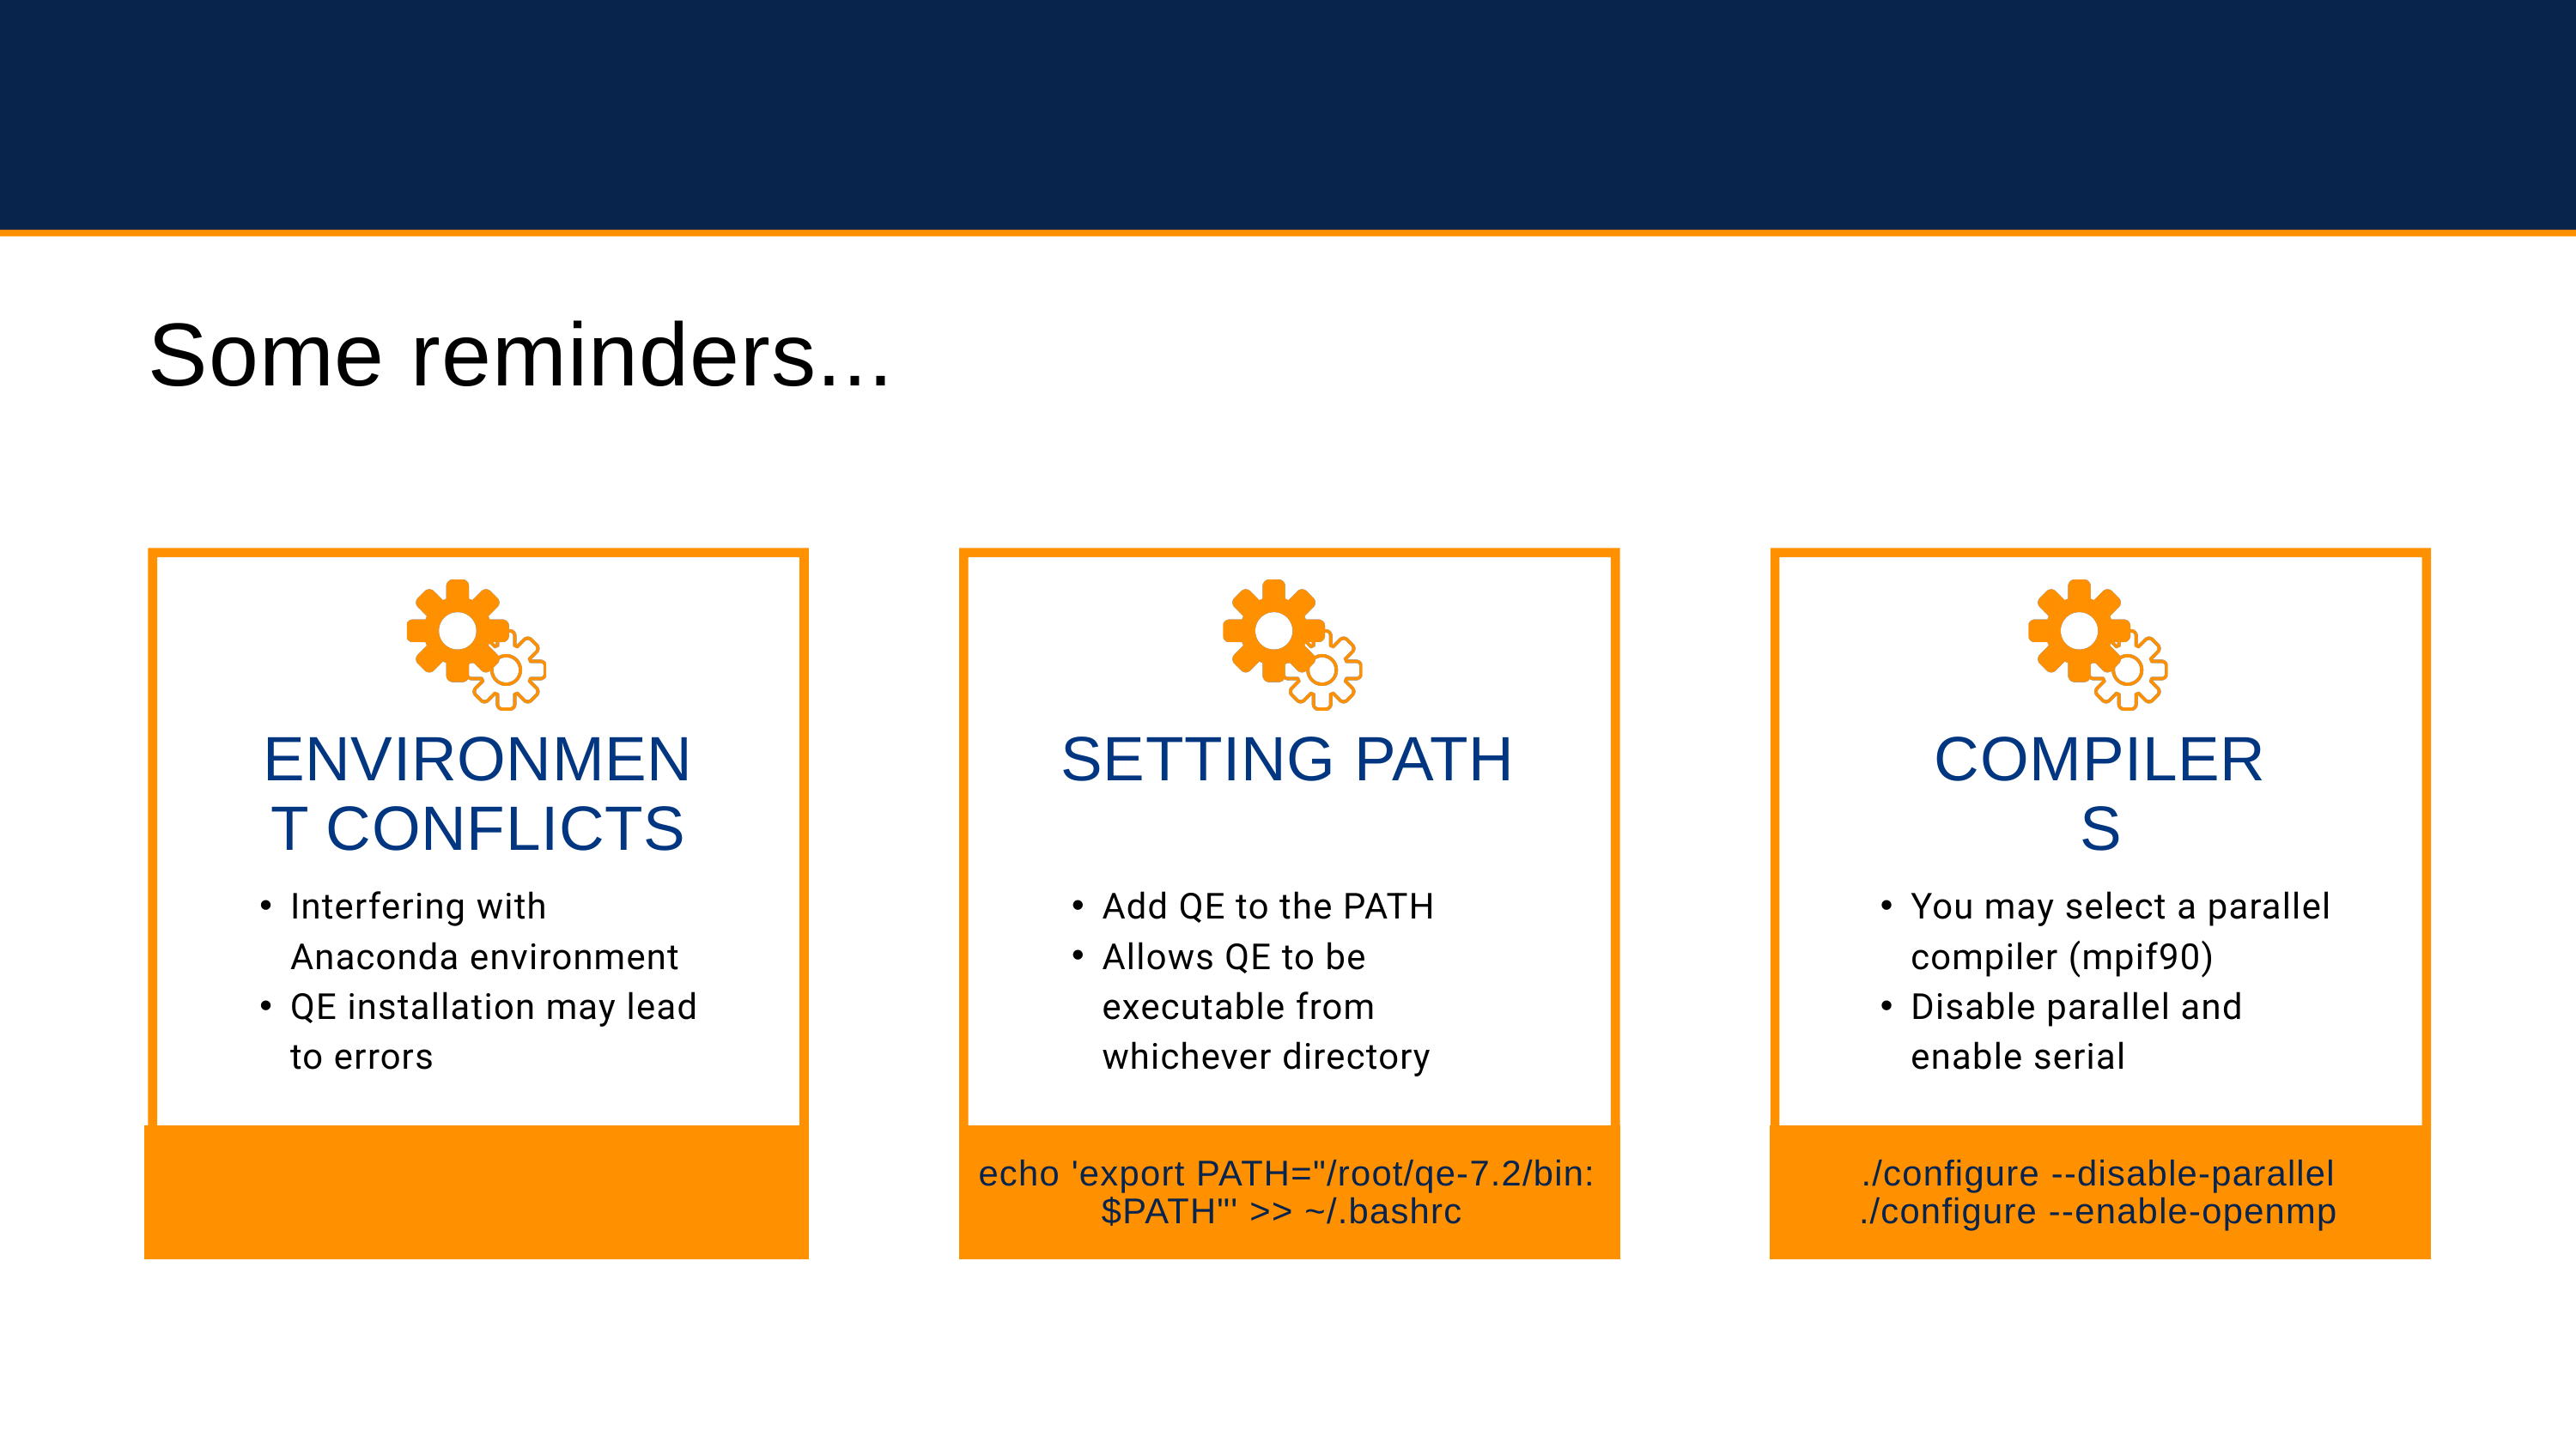

Some reminders...

ENVIRONMENT CONFLICTS
SETTING PATH
COMPILERS
Interfering with Anaconda environment
QE installation may lead to errors
Add QE to the PATH
Allows QE to be executable from whichever directory
You may select a parallel compiler (mpif90)
Disable parallel and enable serial

echo 'export PATH="/root/qe-7.2/bin:$PATH"' >> ~/.bashrc
./configure --disable-parallel
./configure --enable-openmp